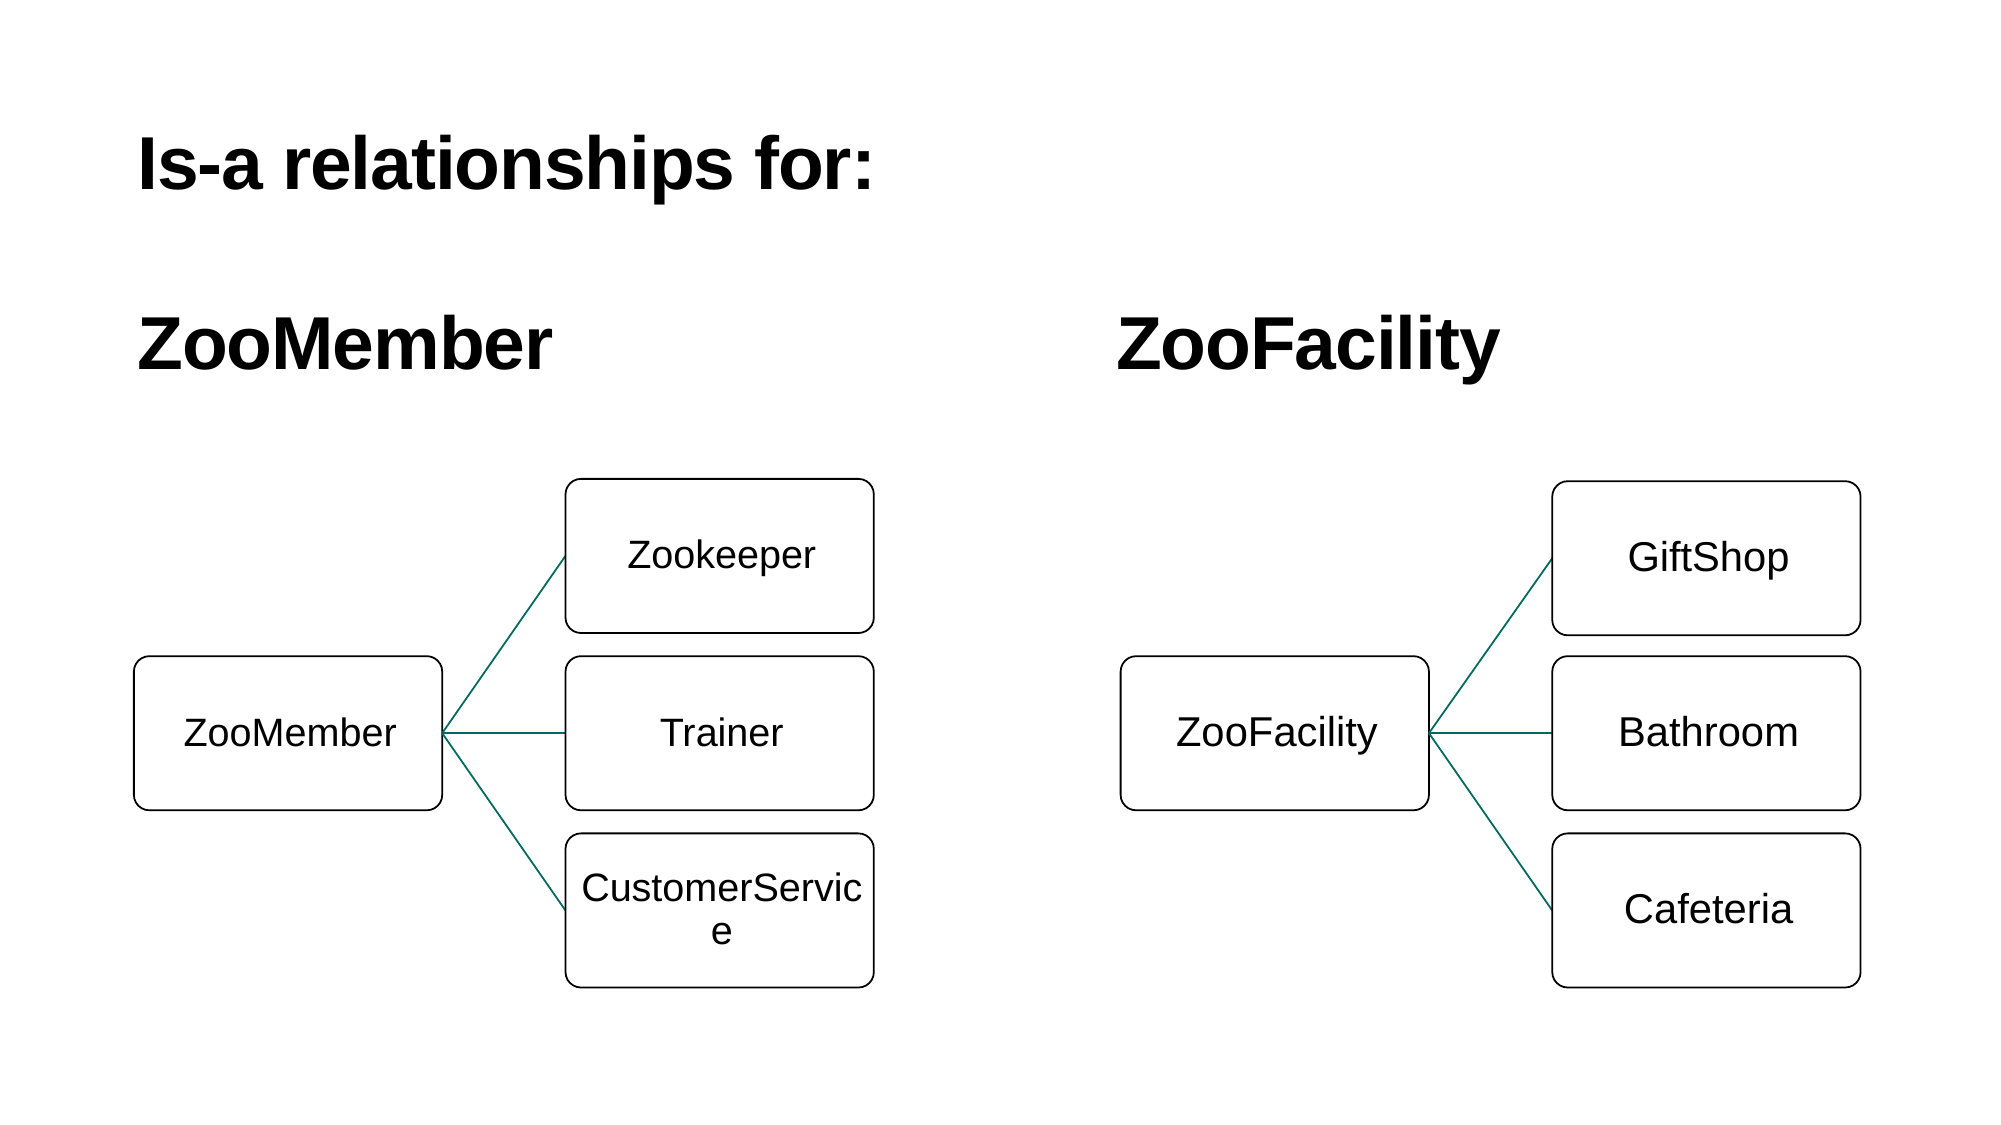

# Is-a relationships for: ZooMember				    ZooFacility
ZooMember

Zookeeper

Trainer

CustomerService
ZooFacility

GiftShop

Bathroom

Cafeteria